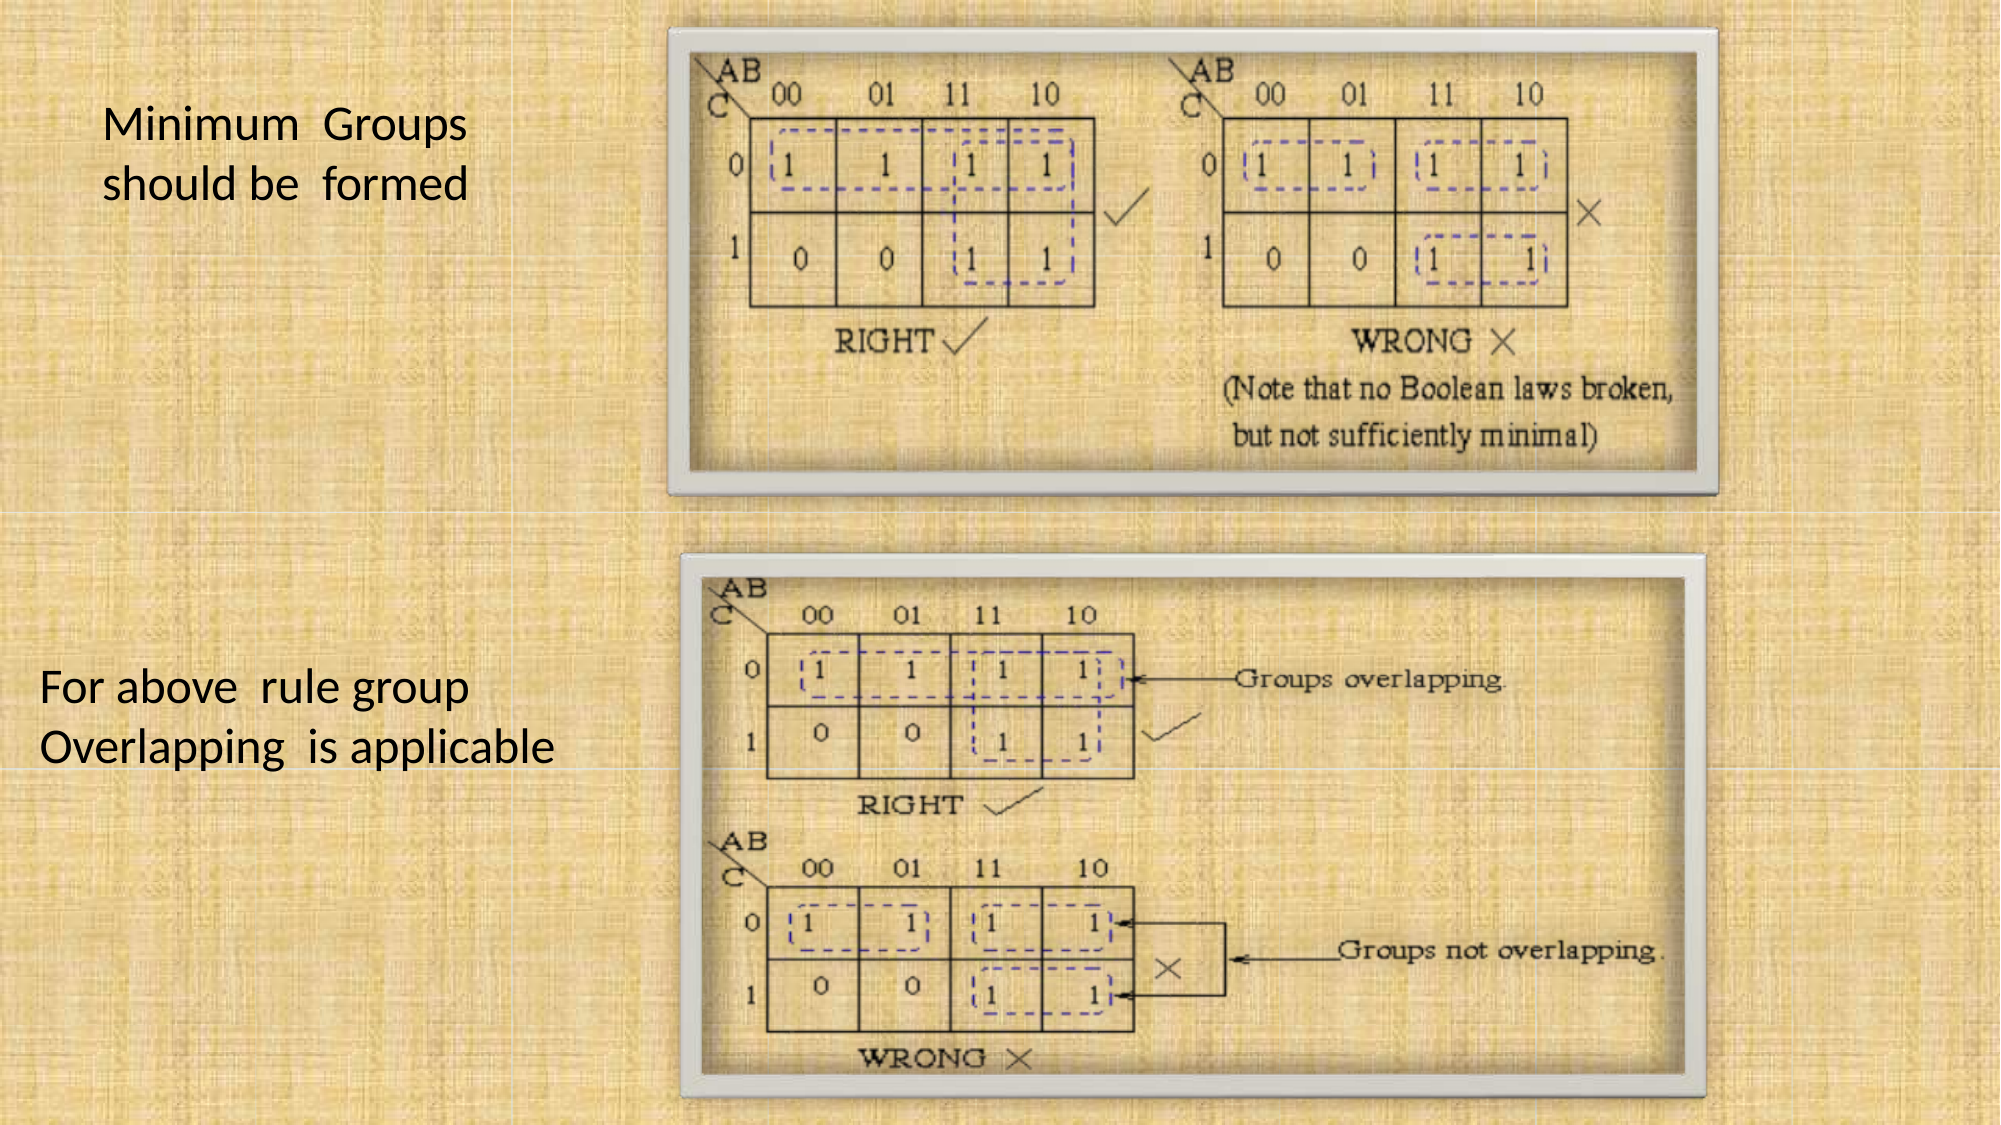

# Minimum  Groups  should be  formed
For above  rule group  Overlapping  is applicable